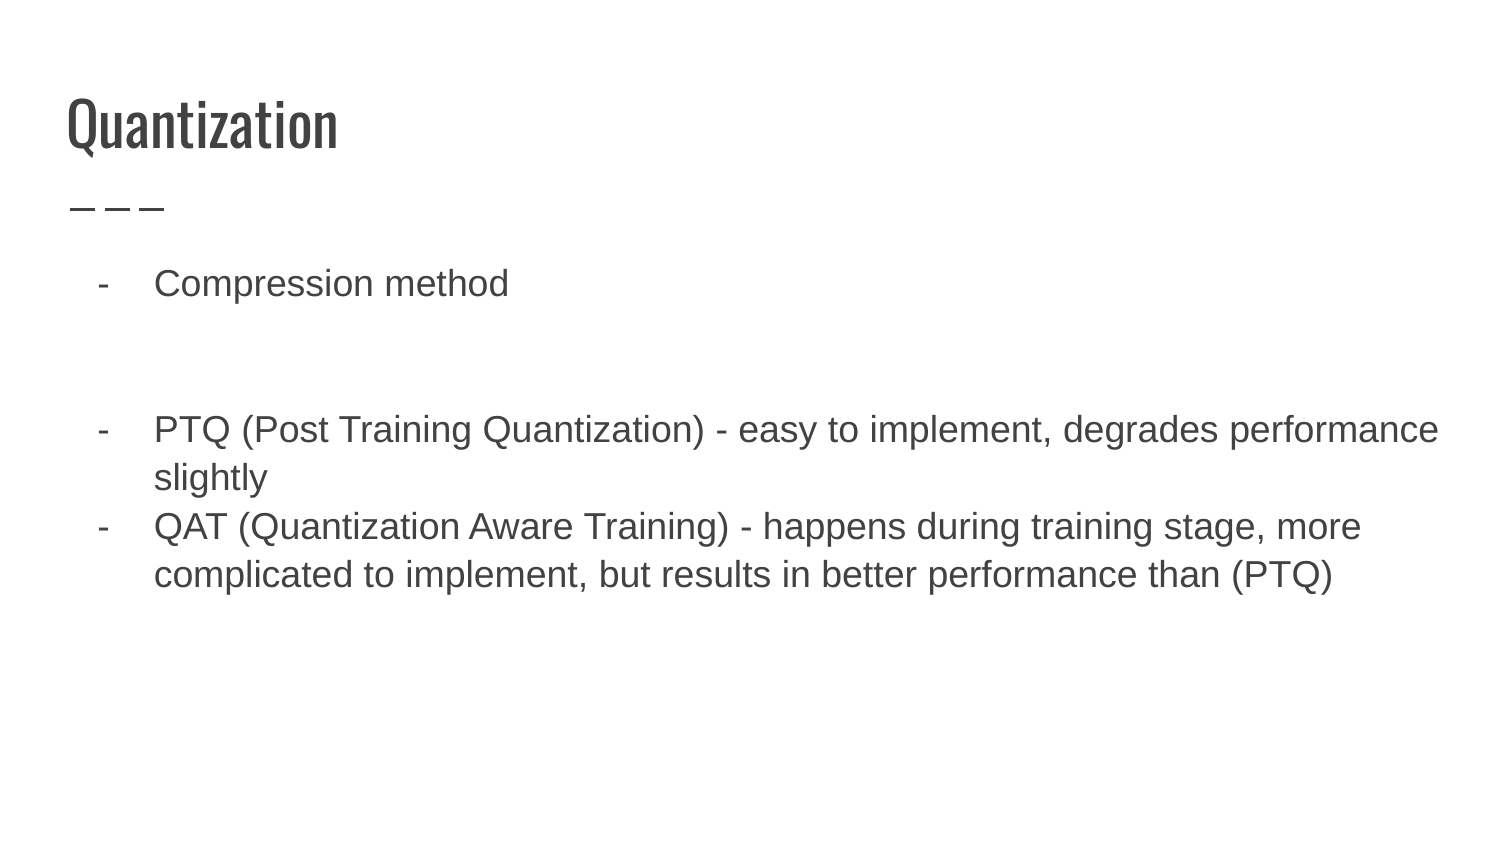

# Quantization
Compression method

PTQ (Post Training Quantization) - easy to implement, degrades performance slightly
QAT (Quantization Aware Training) - happens during training stage, more complicated to implement, but results in better performance than (PTQ)